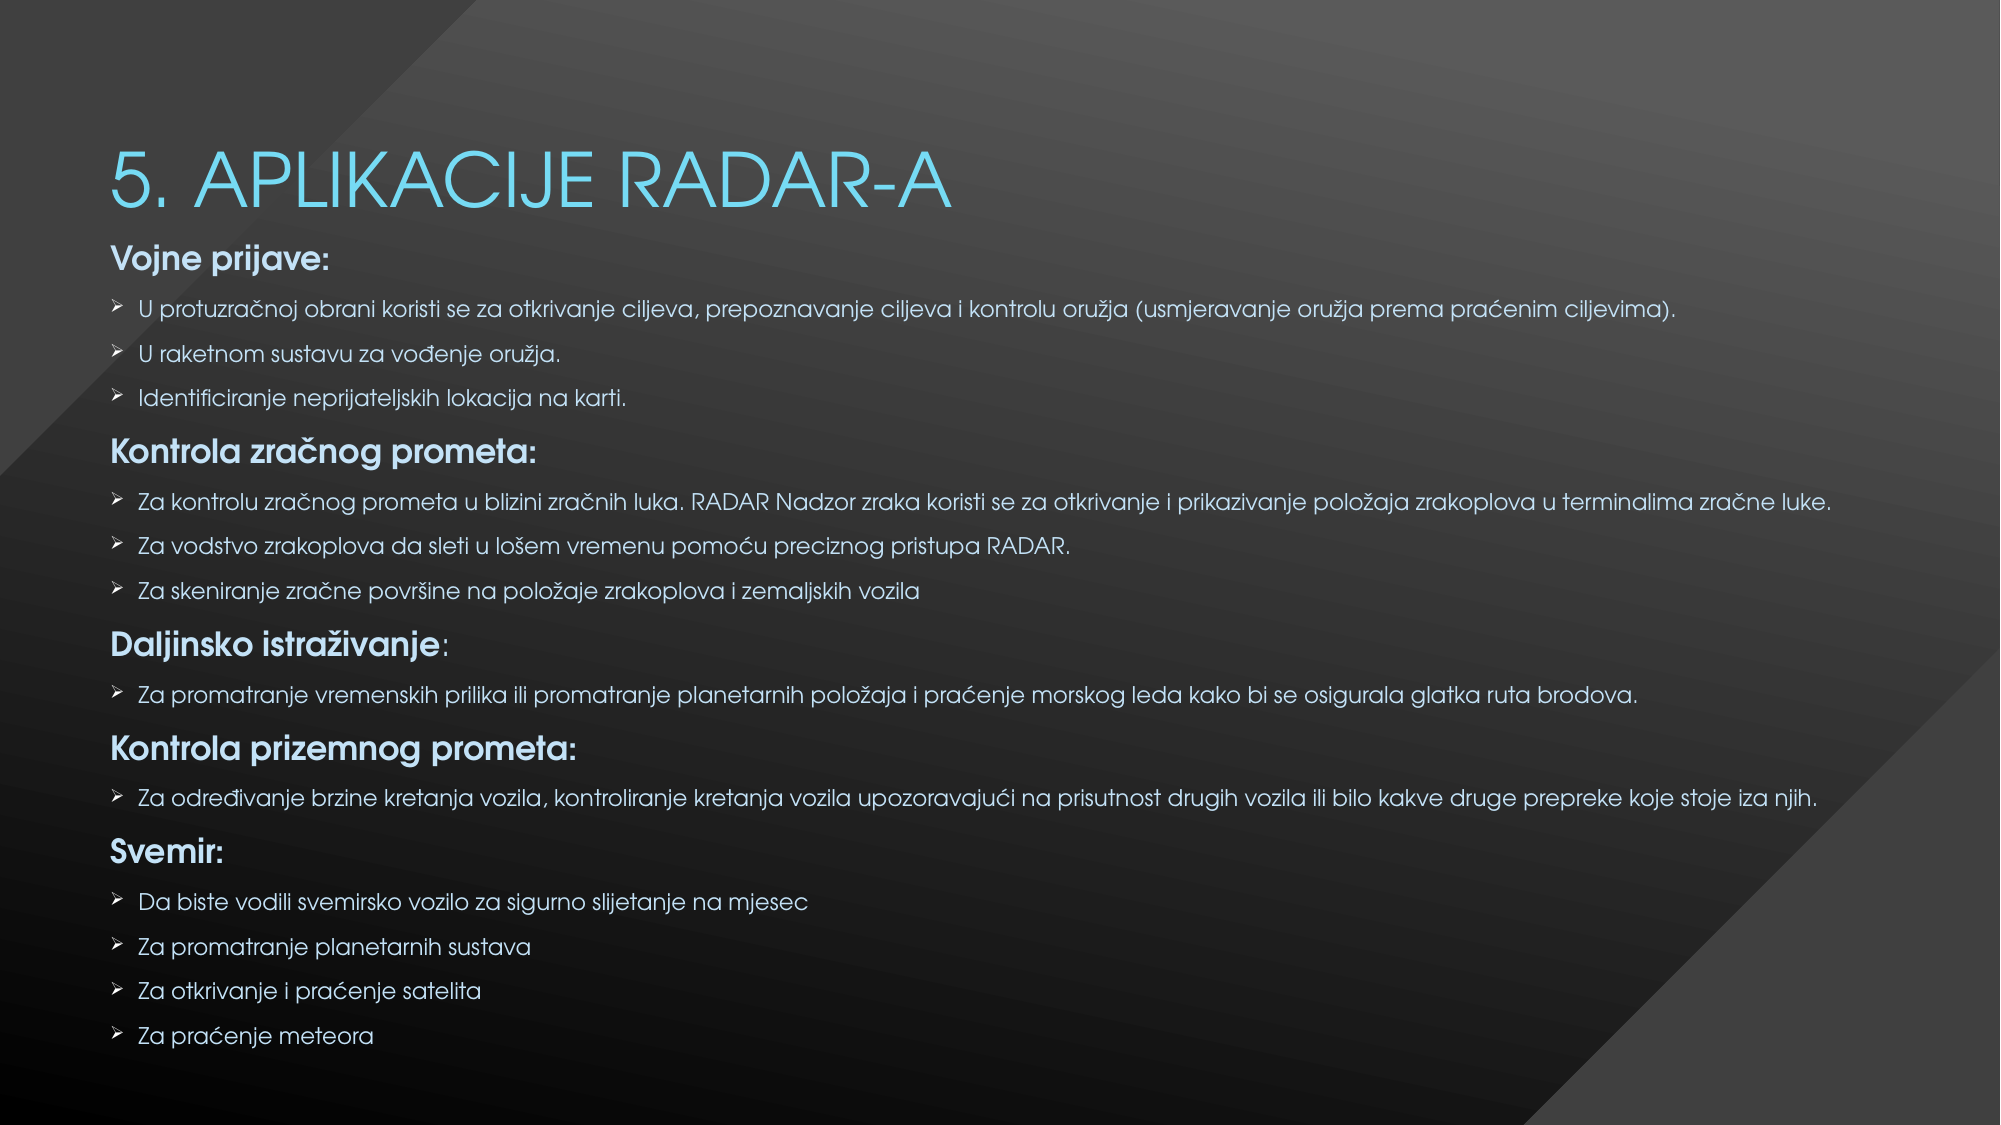

# 5. Aplikacije radar-a
Vojne prijave:
U protuzračnoj obrani koristi se za otkrivanje ciljeva, prepoznavanje ciljeva i kontrolu oružja (usmjeravanje oružja prema praćenim ciljevima).
U raketnom sustavu za vođenje oružja.
Identificiranje neprijateljskih lokacija na karti.
Kontrola zračnog prometa:
Za kontrolu zračnog prometa u blizini zračnih luka. RADAR Nadzor zraka koristi se za otkrivanje i prikazivanje položaja zrakoplova u terminalima zračne luke.
Za vodstvo zrakoplova da sleti u lošem vremenu pomoću preciznog pristupa RADAR.
Za skeniranje zračne površine na položaje zrakoplova i zemaljskih vozila
Daljinsko istraživanje:
Za promatranje vremenskih prilika ili promatranje planetarnih položaja i praćenje morskog leda kako bi se osigurala glatka ruta brodova.
Kontrola prizemnog prometa:
Za određivanje brzine kretanja vozila, kontroliranje kretanja vozila upozoravajući na prisutnost drugih vozila ili bilo kakve druge prepreke koje stoje iza njih.
Svemir:
Da biste vodili svemirsko vozilo za sigurno slijetanje na mjesec
Za promatranje planetarnih sustava
Za otkrivanje i praćenje satelita
Za praćenje meteora